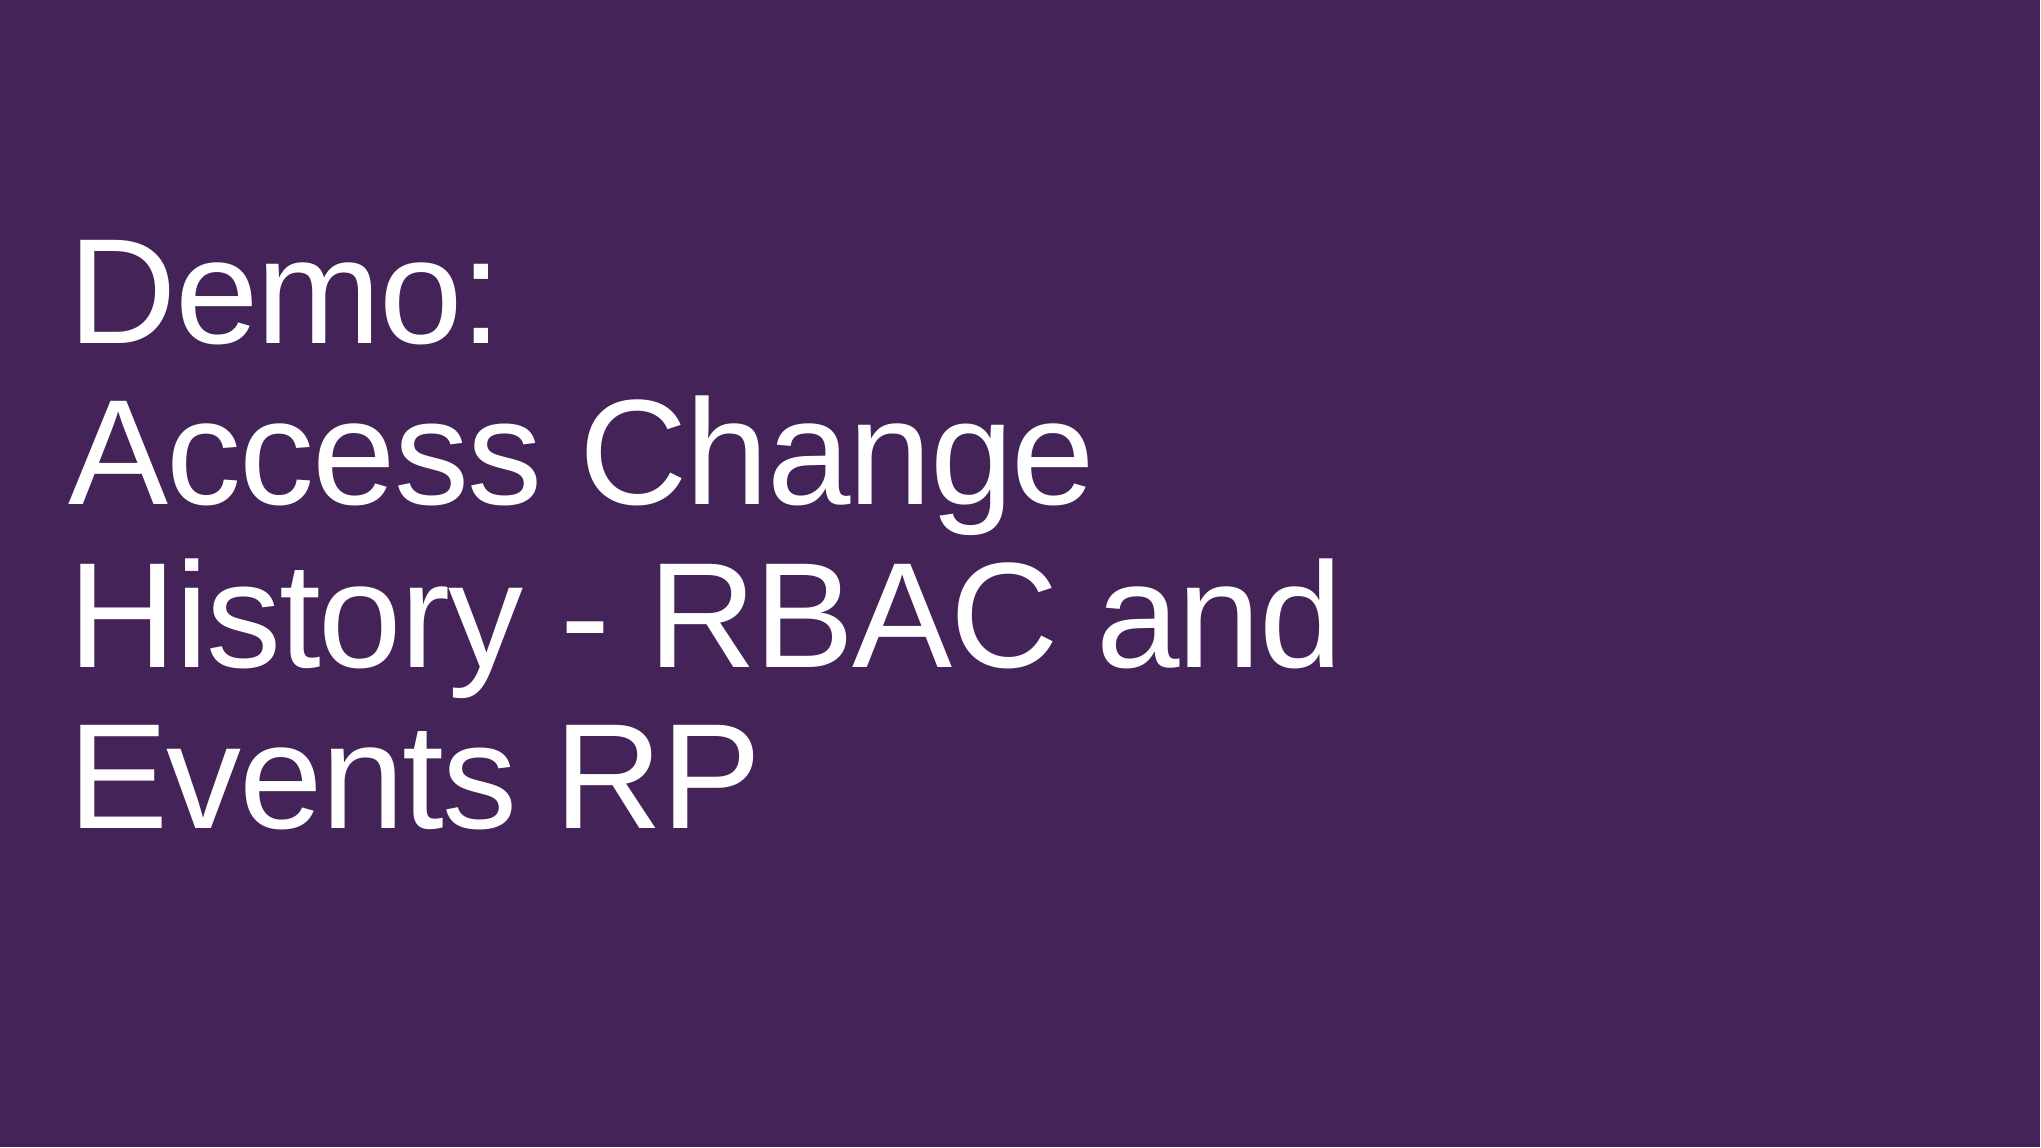

# Demo: Access Change History - RBAC and Events RP